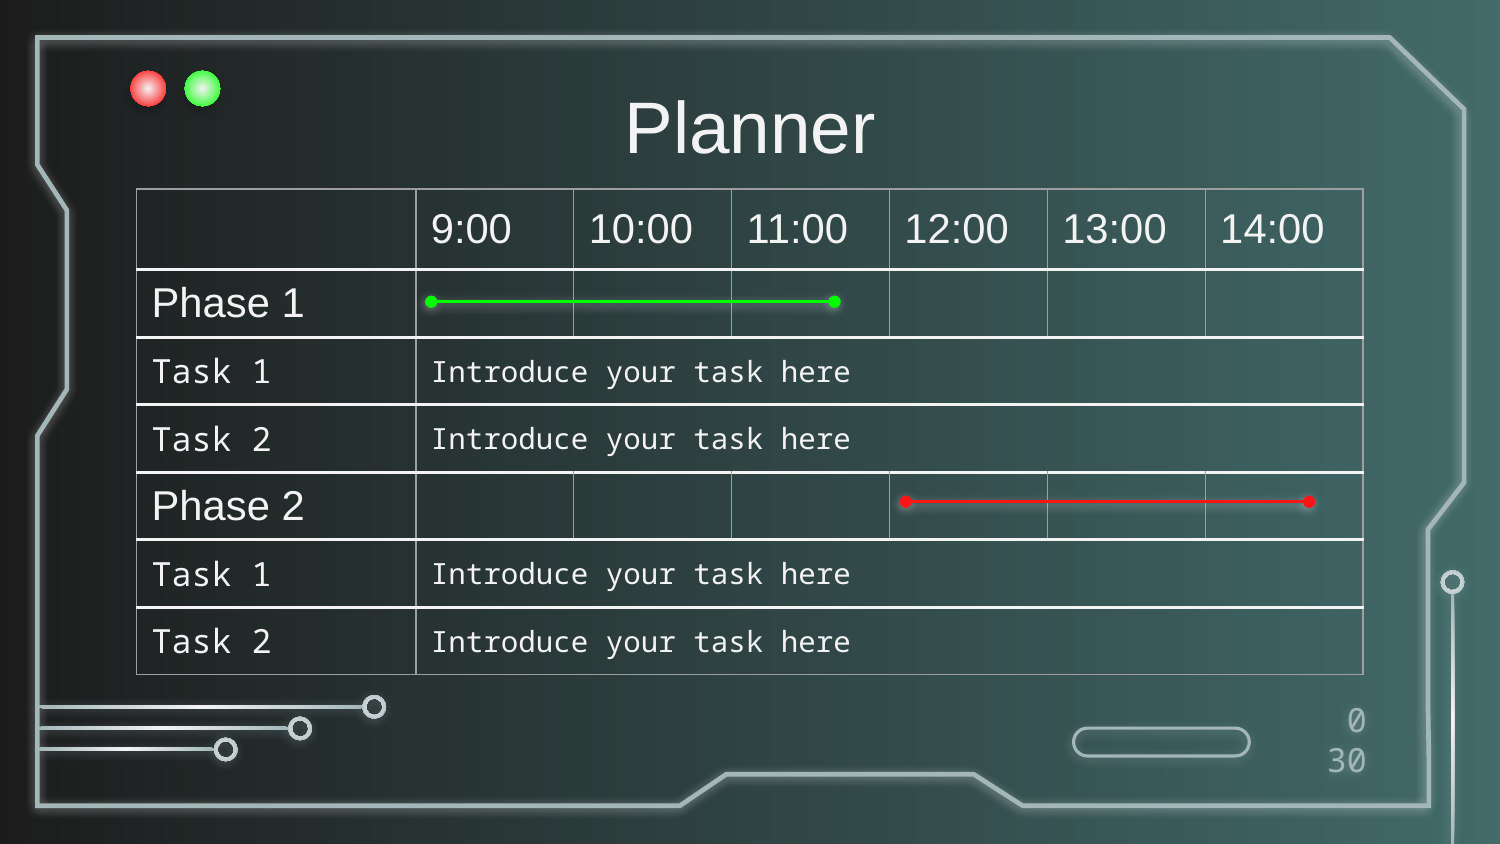

# Planner
|  | 9:00 | 10:00 | 11:00 | 12:00 | 13:00 | 14:00 |
| --- | --- | --- | --- | --- | --- | --- |
| Phase 1 |  |  |  |  |  |  |
| Task 1 | Introduce your task here |  |  |  |  |  |
| Task 2 | Introduce your task here |  |  |  |  |  |
| Phase 2 |  |  |  |  |  |  |
| Task 1 | Introduce your task here |  |  |  |  |  |
| Task 2 | Introduce your task here |  |  |  |  |  |

030